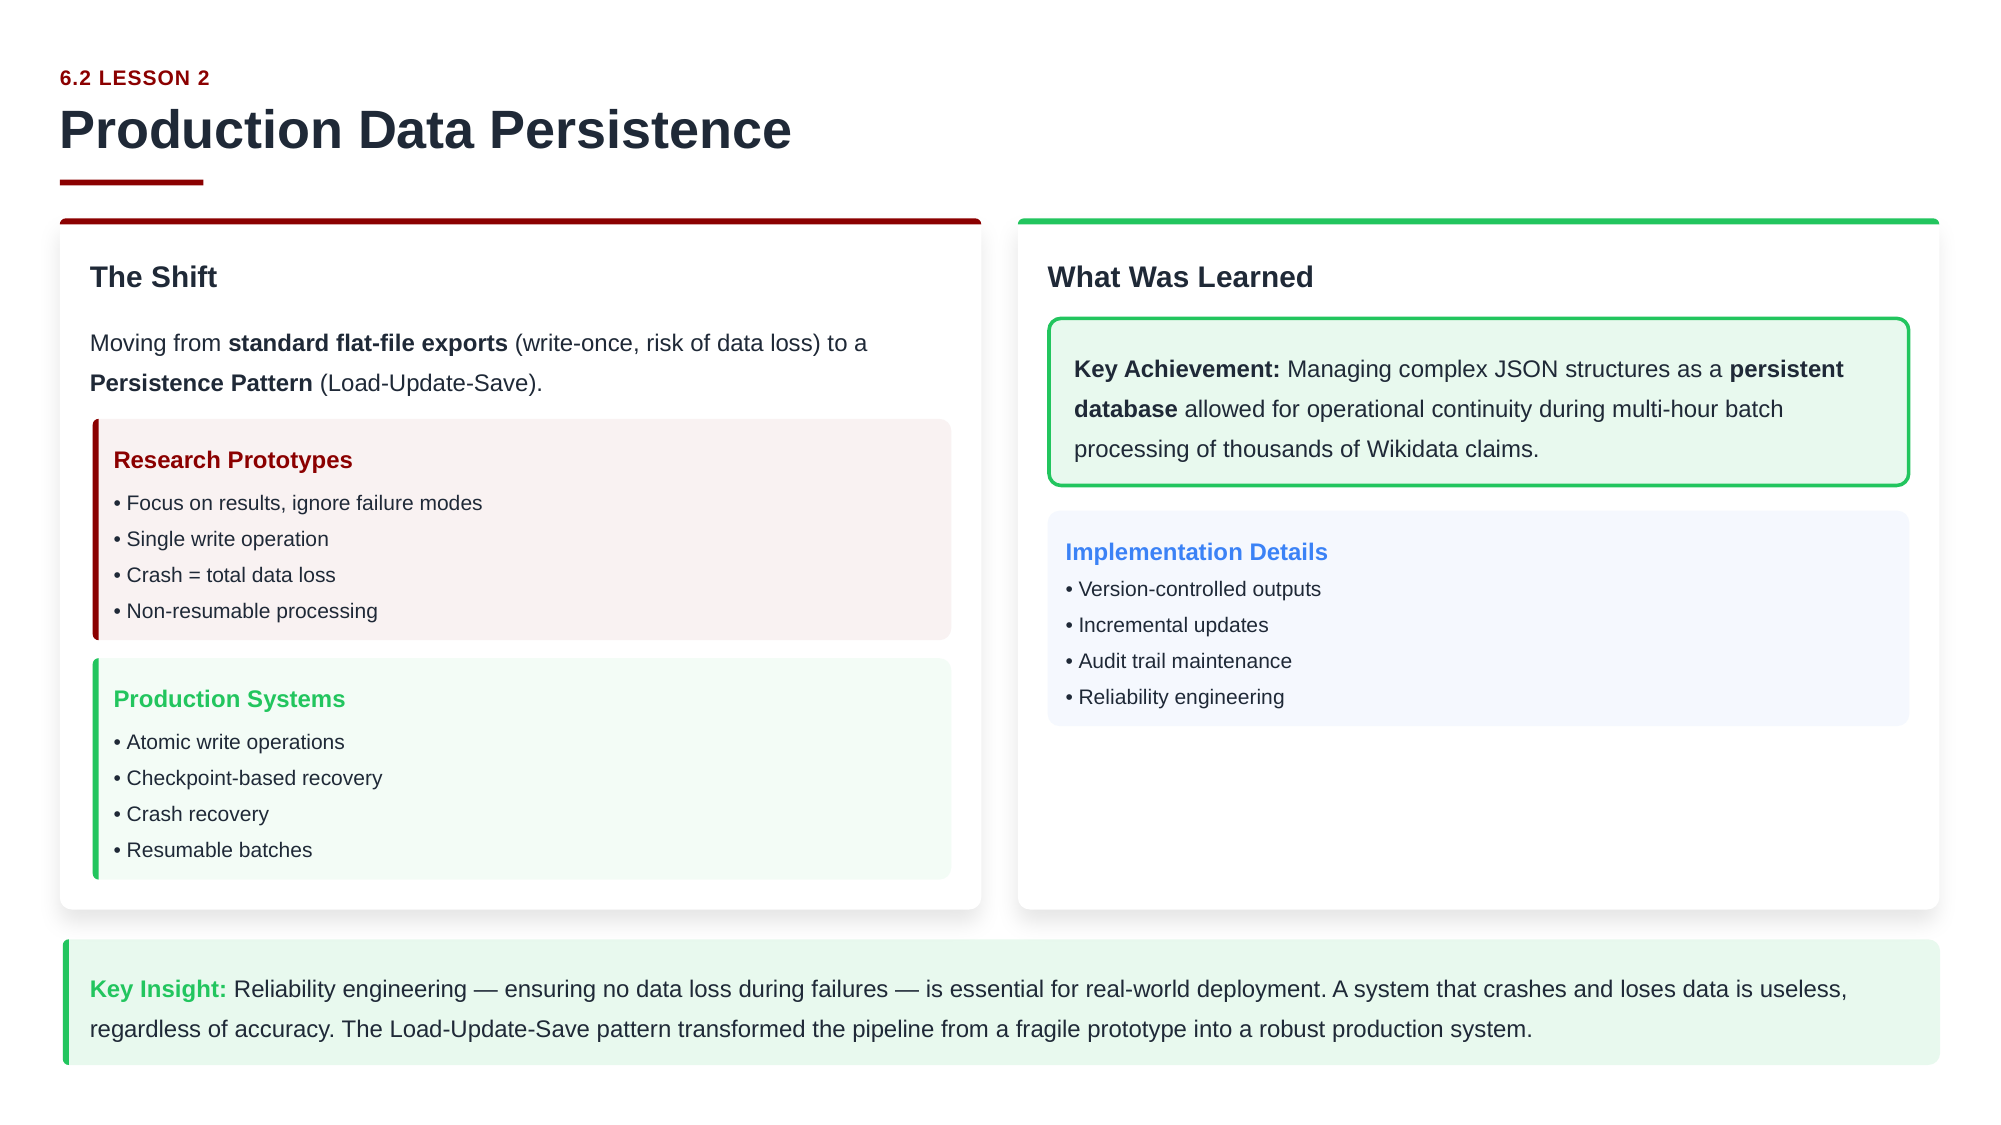

6.2 LESSON 2
Production Data Persistence

The Shift
What Was Learned
Moving from standard flat-file exports (write-once, risk of data loss) to a Persistence Pattern (Load-Update-Save).

Key Achievement: Managing complex JSON structures as a persistent database allowed for operational continuity during multi-hour batch processing of thousands of Wikidata claims.

Research Prototypes
• Focus on results, ignore failure modes

• Single write operation
Implementation Details
• Crash = total data loss
• Version-controlled outputs
• Non-resumable processing
• Incremental updates
• Audit trail maintenance

Production Systems
• Reliability engineering
• Atomic write operations
• Checkpoint-based recovery
• Crash recovery
• Resumable batches

Key Insight: Reliability engineering — ensuring no data loss during failures — is essential for real-world deployment. A system that crashes and loses data is useless, regardless of accuracy. The Load-Update-Save pattern transformed the pipeline from a fragile prototype into a robust production system.